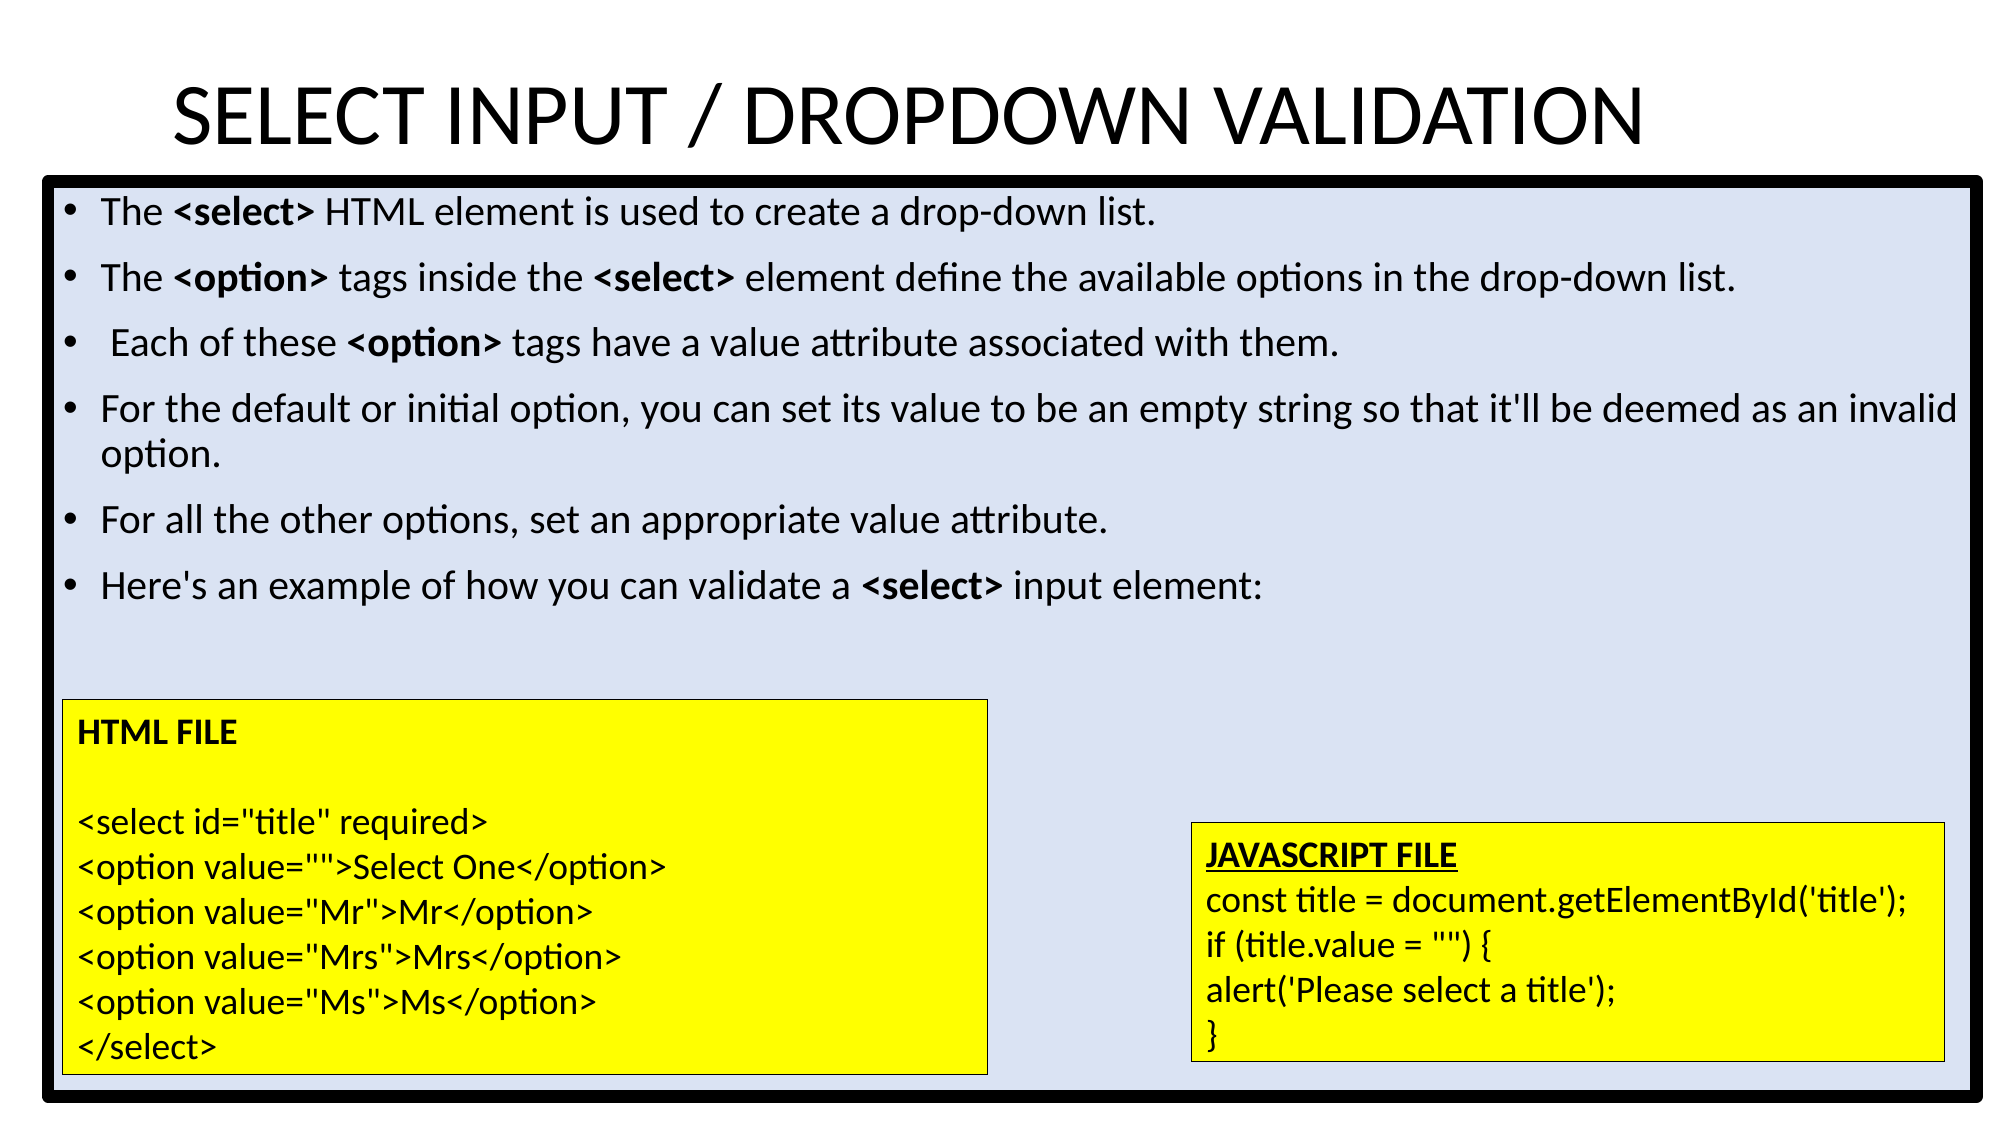

# SELECT INPUT / DROPDOWN VALIDATION
The <select> HTML element is used to create a drop-down list.
The <option> tags inside the <select> element define the available options in the drop-down list.
 Each of these <option> tags have a value attribute associated with them.
For the default or initial option, you can set its value to be an empty string so that it'll be deemed as an invalid option.
For all the other options, set an appropriate value attribute.
Here's an example of how you can validate a <select> input element:

HTML FILE

<select id="title" required>
<option value="">Select One</option>
<option value="Mr">Mr</option>
<option value="Mrs">Mrs</option>
<option value="Ms">Ms</option>
</select>
JAVASCRIPT FILE
const title = document.getElementById('title');
if (title.value = "") {
alert('Please select a title');
}